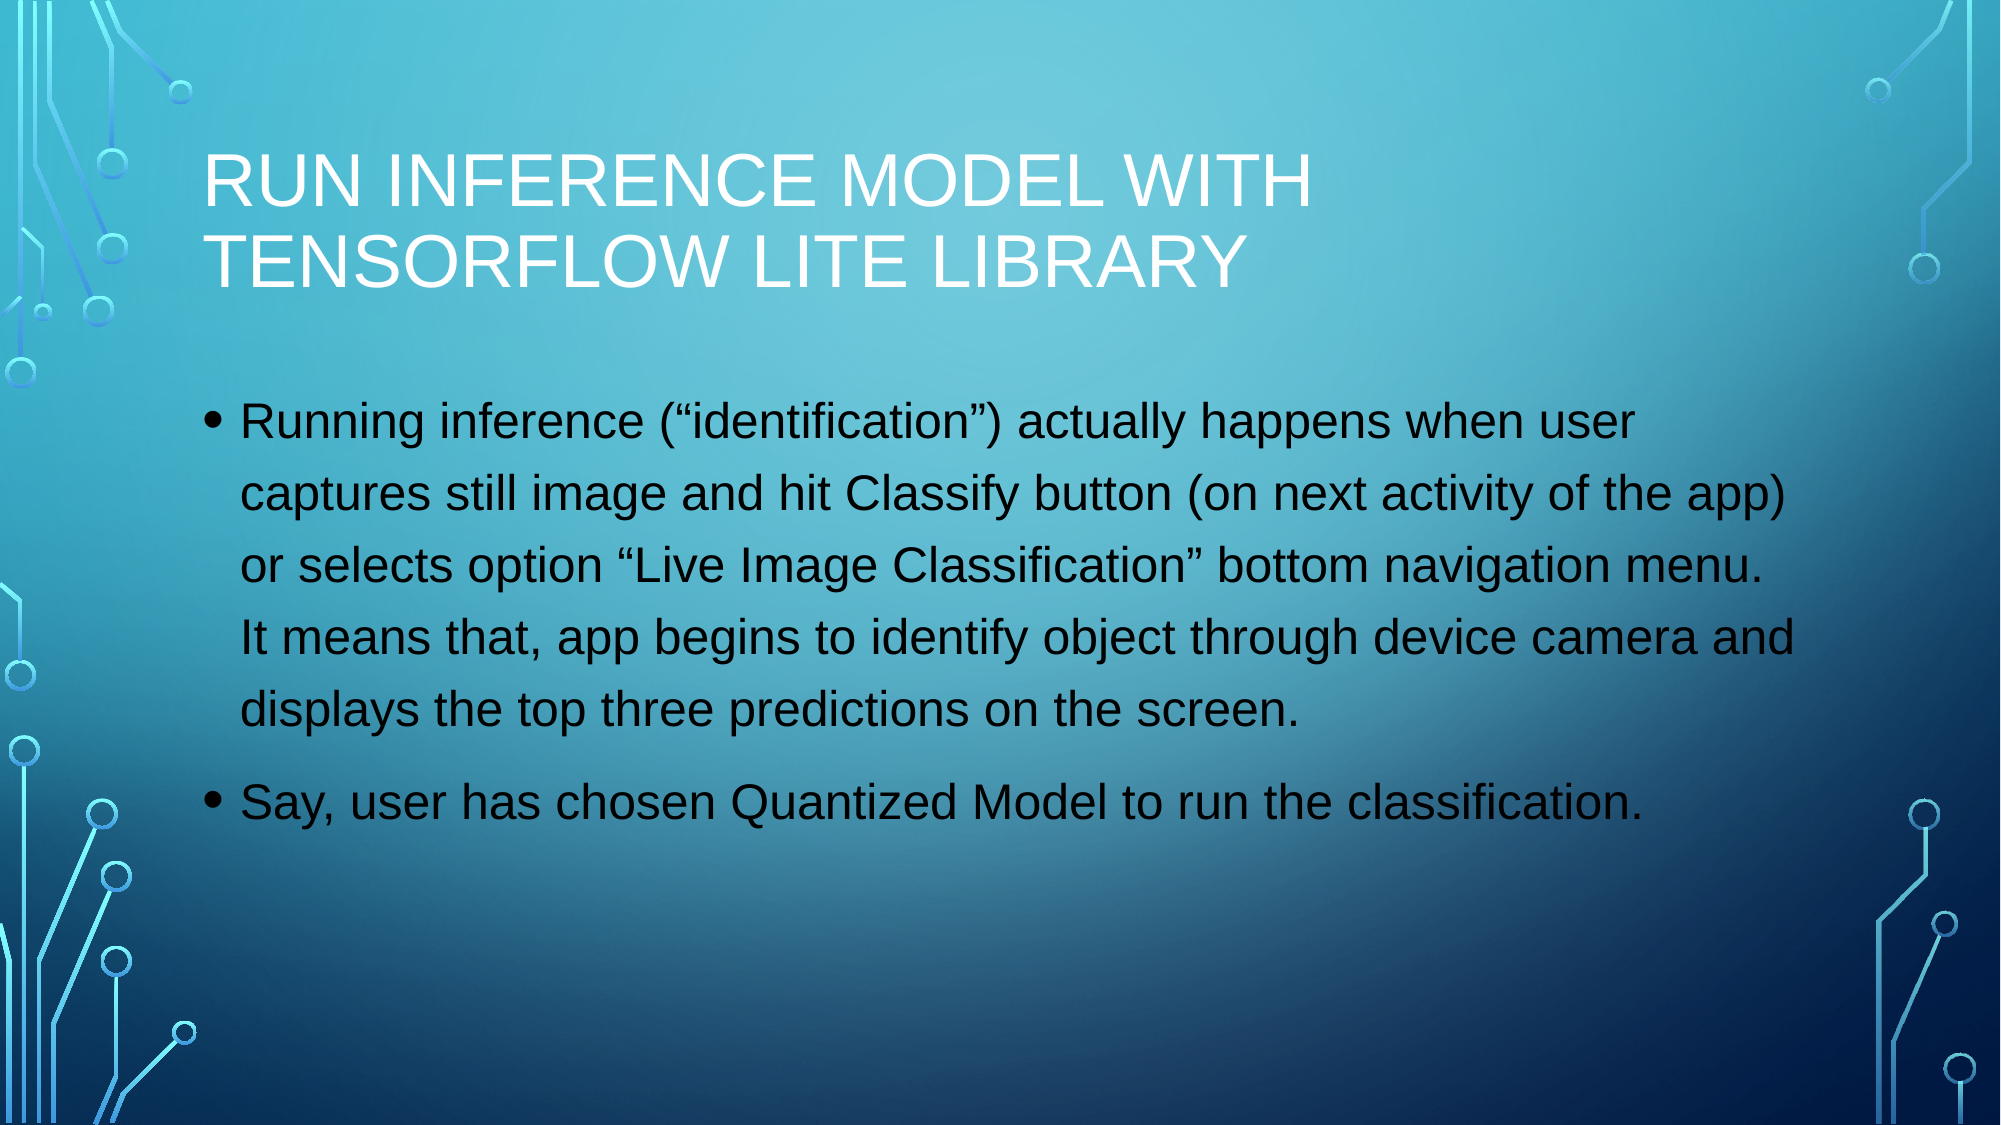

# Run inference model with TensorFlow Lite Library
Running inference (“identification”) actually happens when user captures still image and hit Classify button (on next activity of the app) or selects option “Live Image Classification” bottom navigation menu. It means that, app begins to identify object through device camera and displays the top three predictions on the screen.
Say, user has chosen Quantized Model to run the classification.